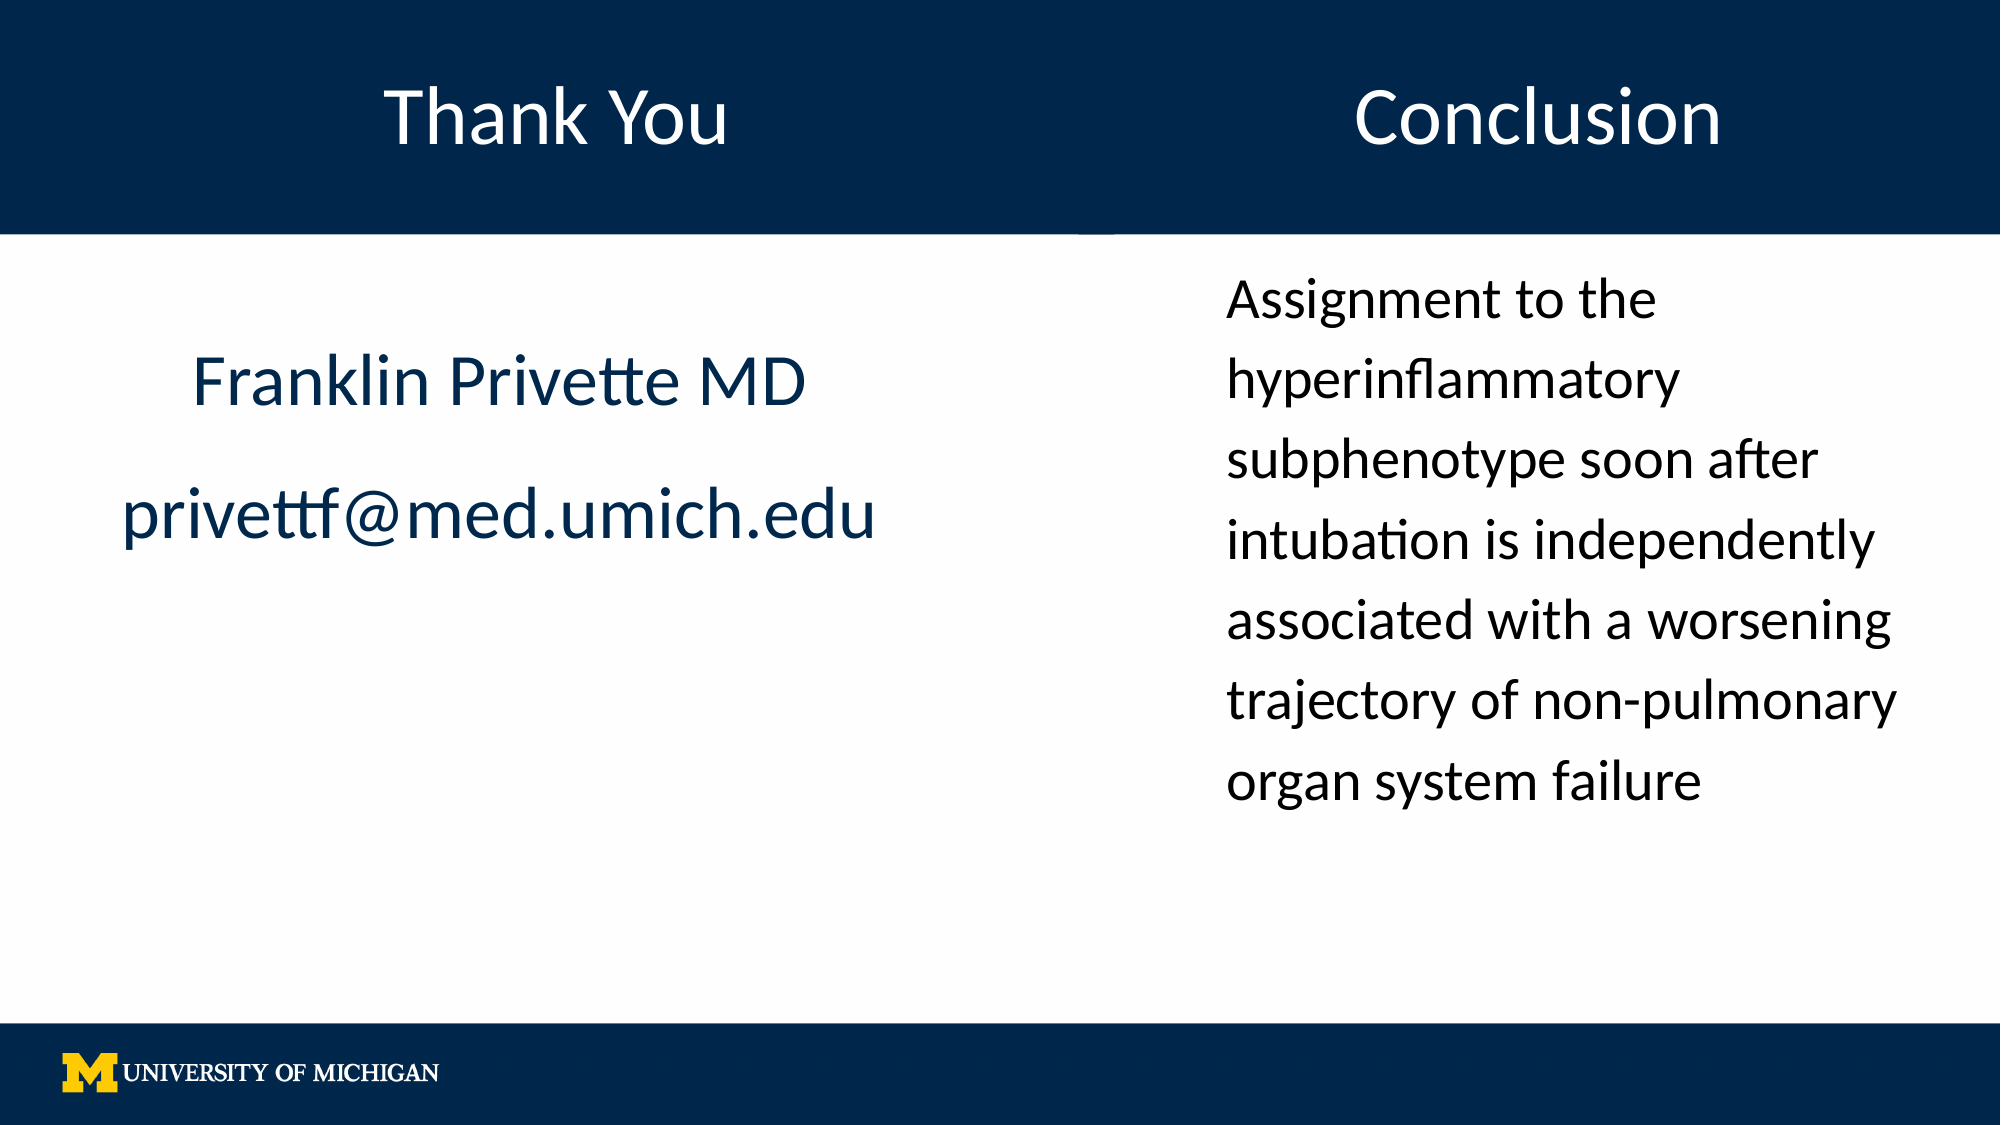

Thank You
Conclusion
# Franklin Privette MD privettf@med.umich.edu
Assignment to the hyperinflammatory subphenotype soon after intubation is independently associated with a worsening trajectory of non-pulmonary organ system failure